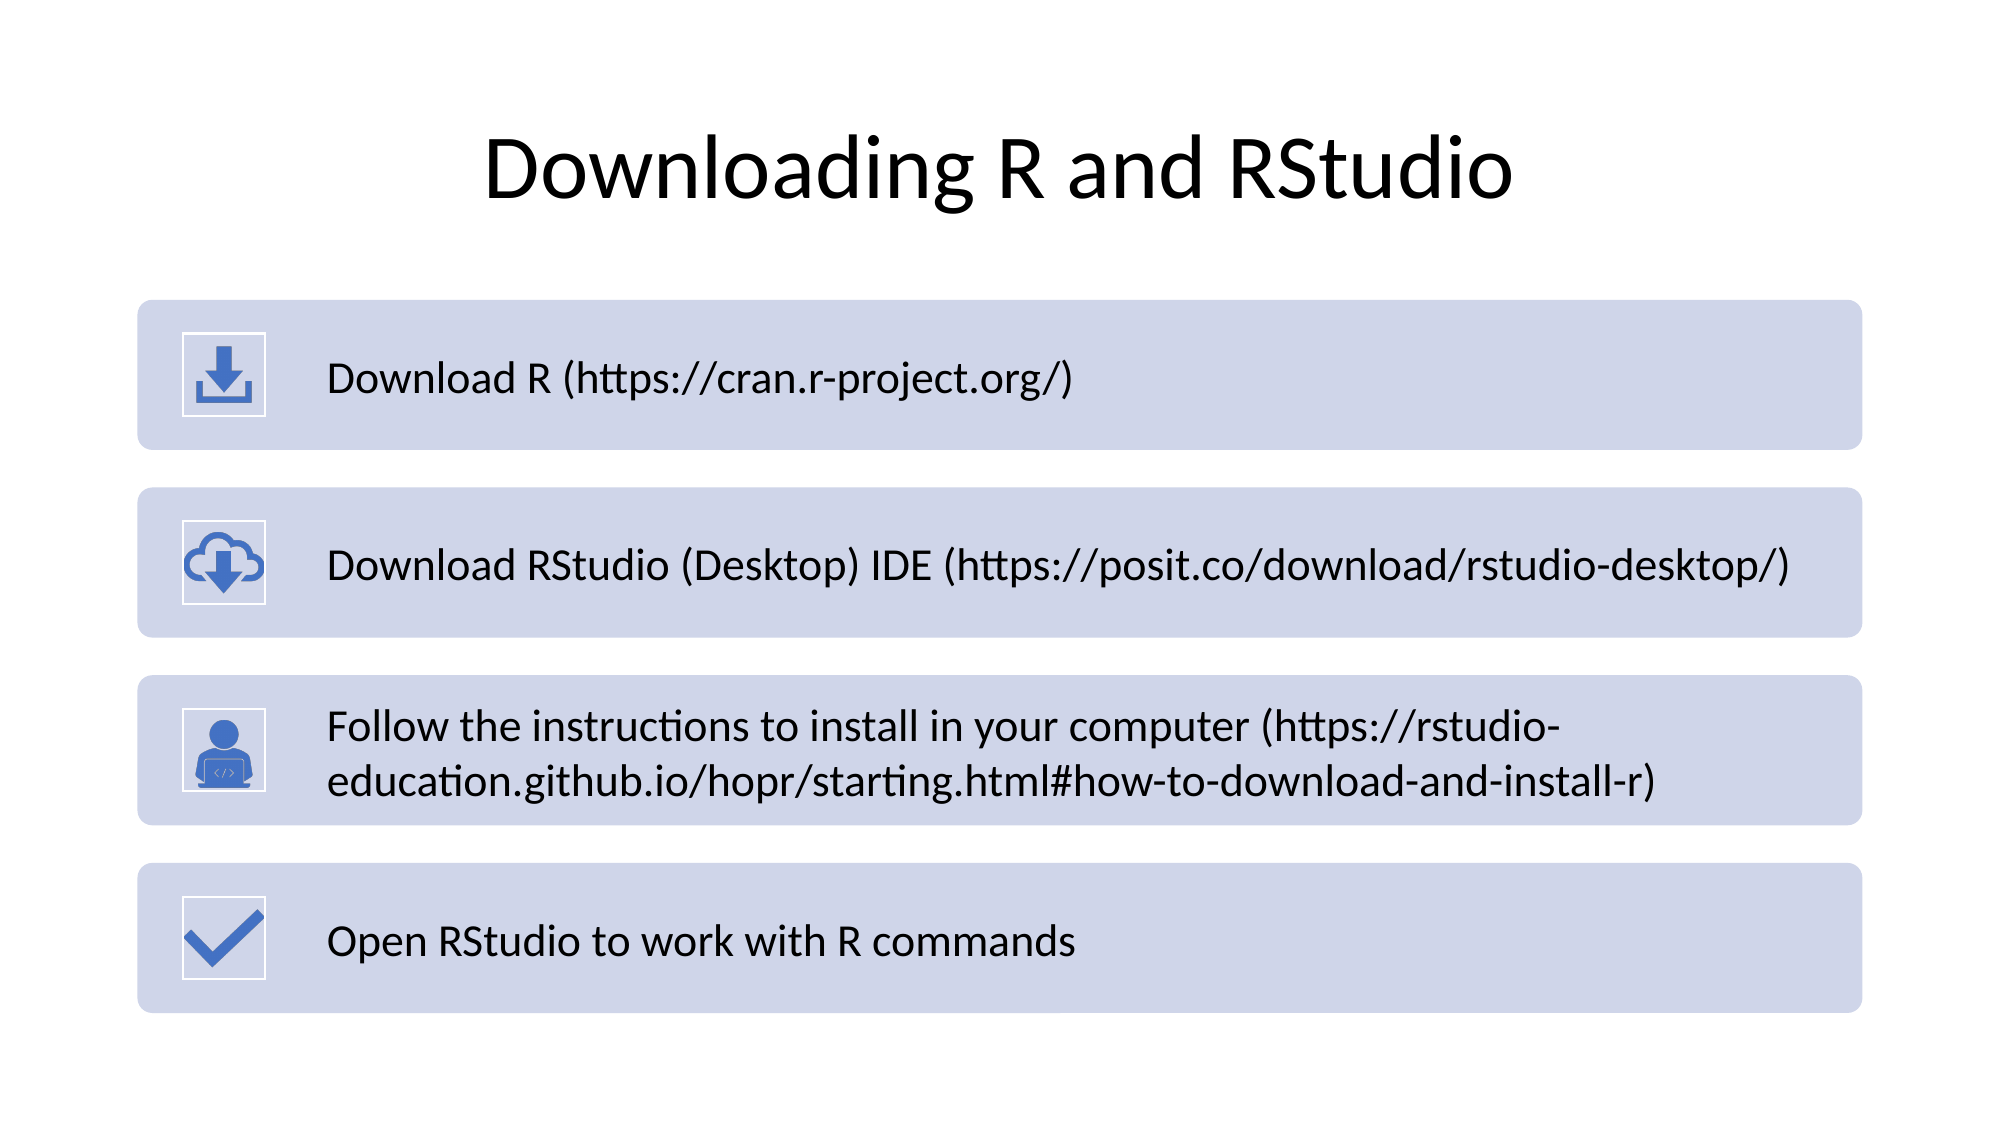

# Downloading R and RStudio
Download R (https://cran.r-project.org/)
Download RStudio (Desktop) IDE (https://posit.co/download/rstudio-desktop/)
Follow the instructions to install in your computer (https://rstudio-education.github.io/hopr/starting.html#how-to-download-and-install-r)
Open RStudio to work with R commands